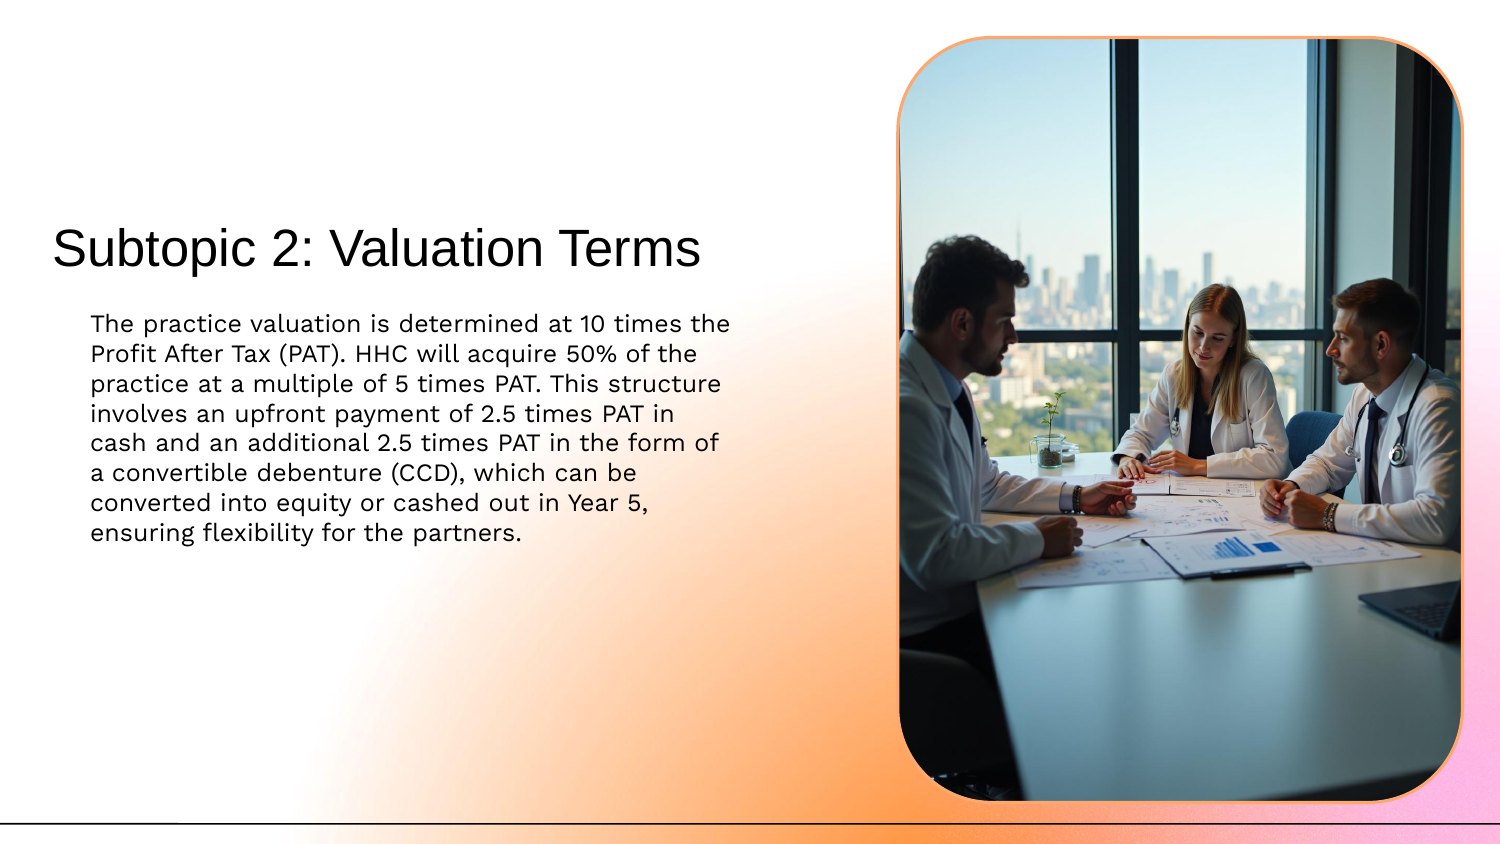

# Subtopic 2: Valuation Terms
The practice valuation is determined at 10 times the Profit After Tax (PAT). HHC will acquire 50% of the practice at a multiple of 5 times PAT. This structure involves an upfront payment of 2.5 times PAT in cash and an additional 2.5 times PAT in the form of a convertible debenture (CCD), which can be converted into equity or cashed out in Year 5, ensuring flexibility for the partners.